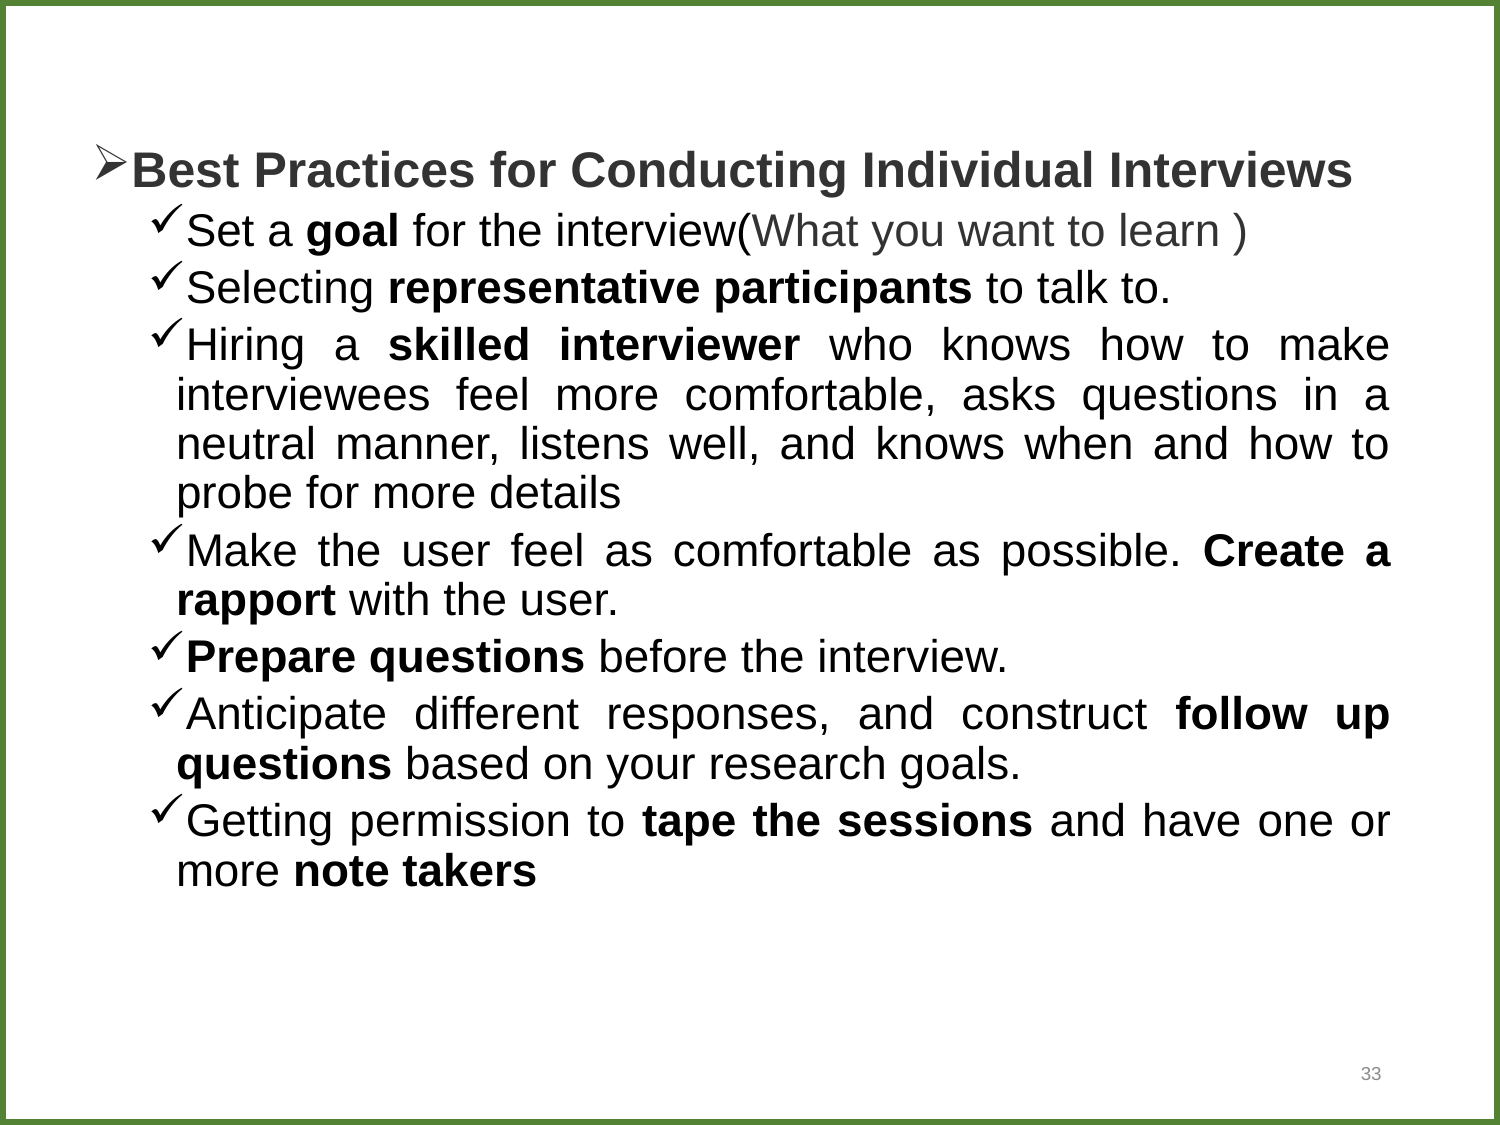

#
Best Practices for Conducting Individual Interviews
Set a goal for the interview(What you want to learn )
Selecting representative participants to talk to.
Hiring a skilled interviewer who knows how to make interviewees feel more comfortable, asks questions in a neutral manner, listens well, and knows when and how to probe for more details
Make the user feel as comfortable as possible. Create a rapport with the user.
Prepare questions before the interview.
Anticipate different responses, and construct follow up questions based on your research goals.
Getting permission to tape the sessions and have one or more note takers

33